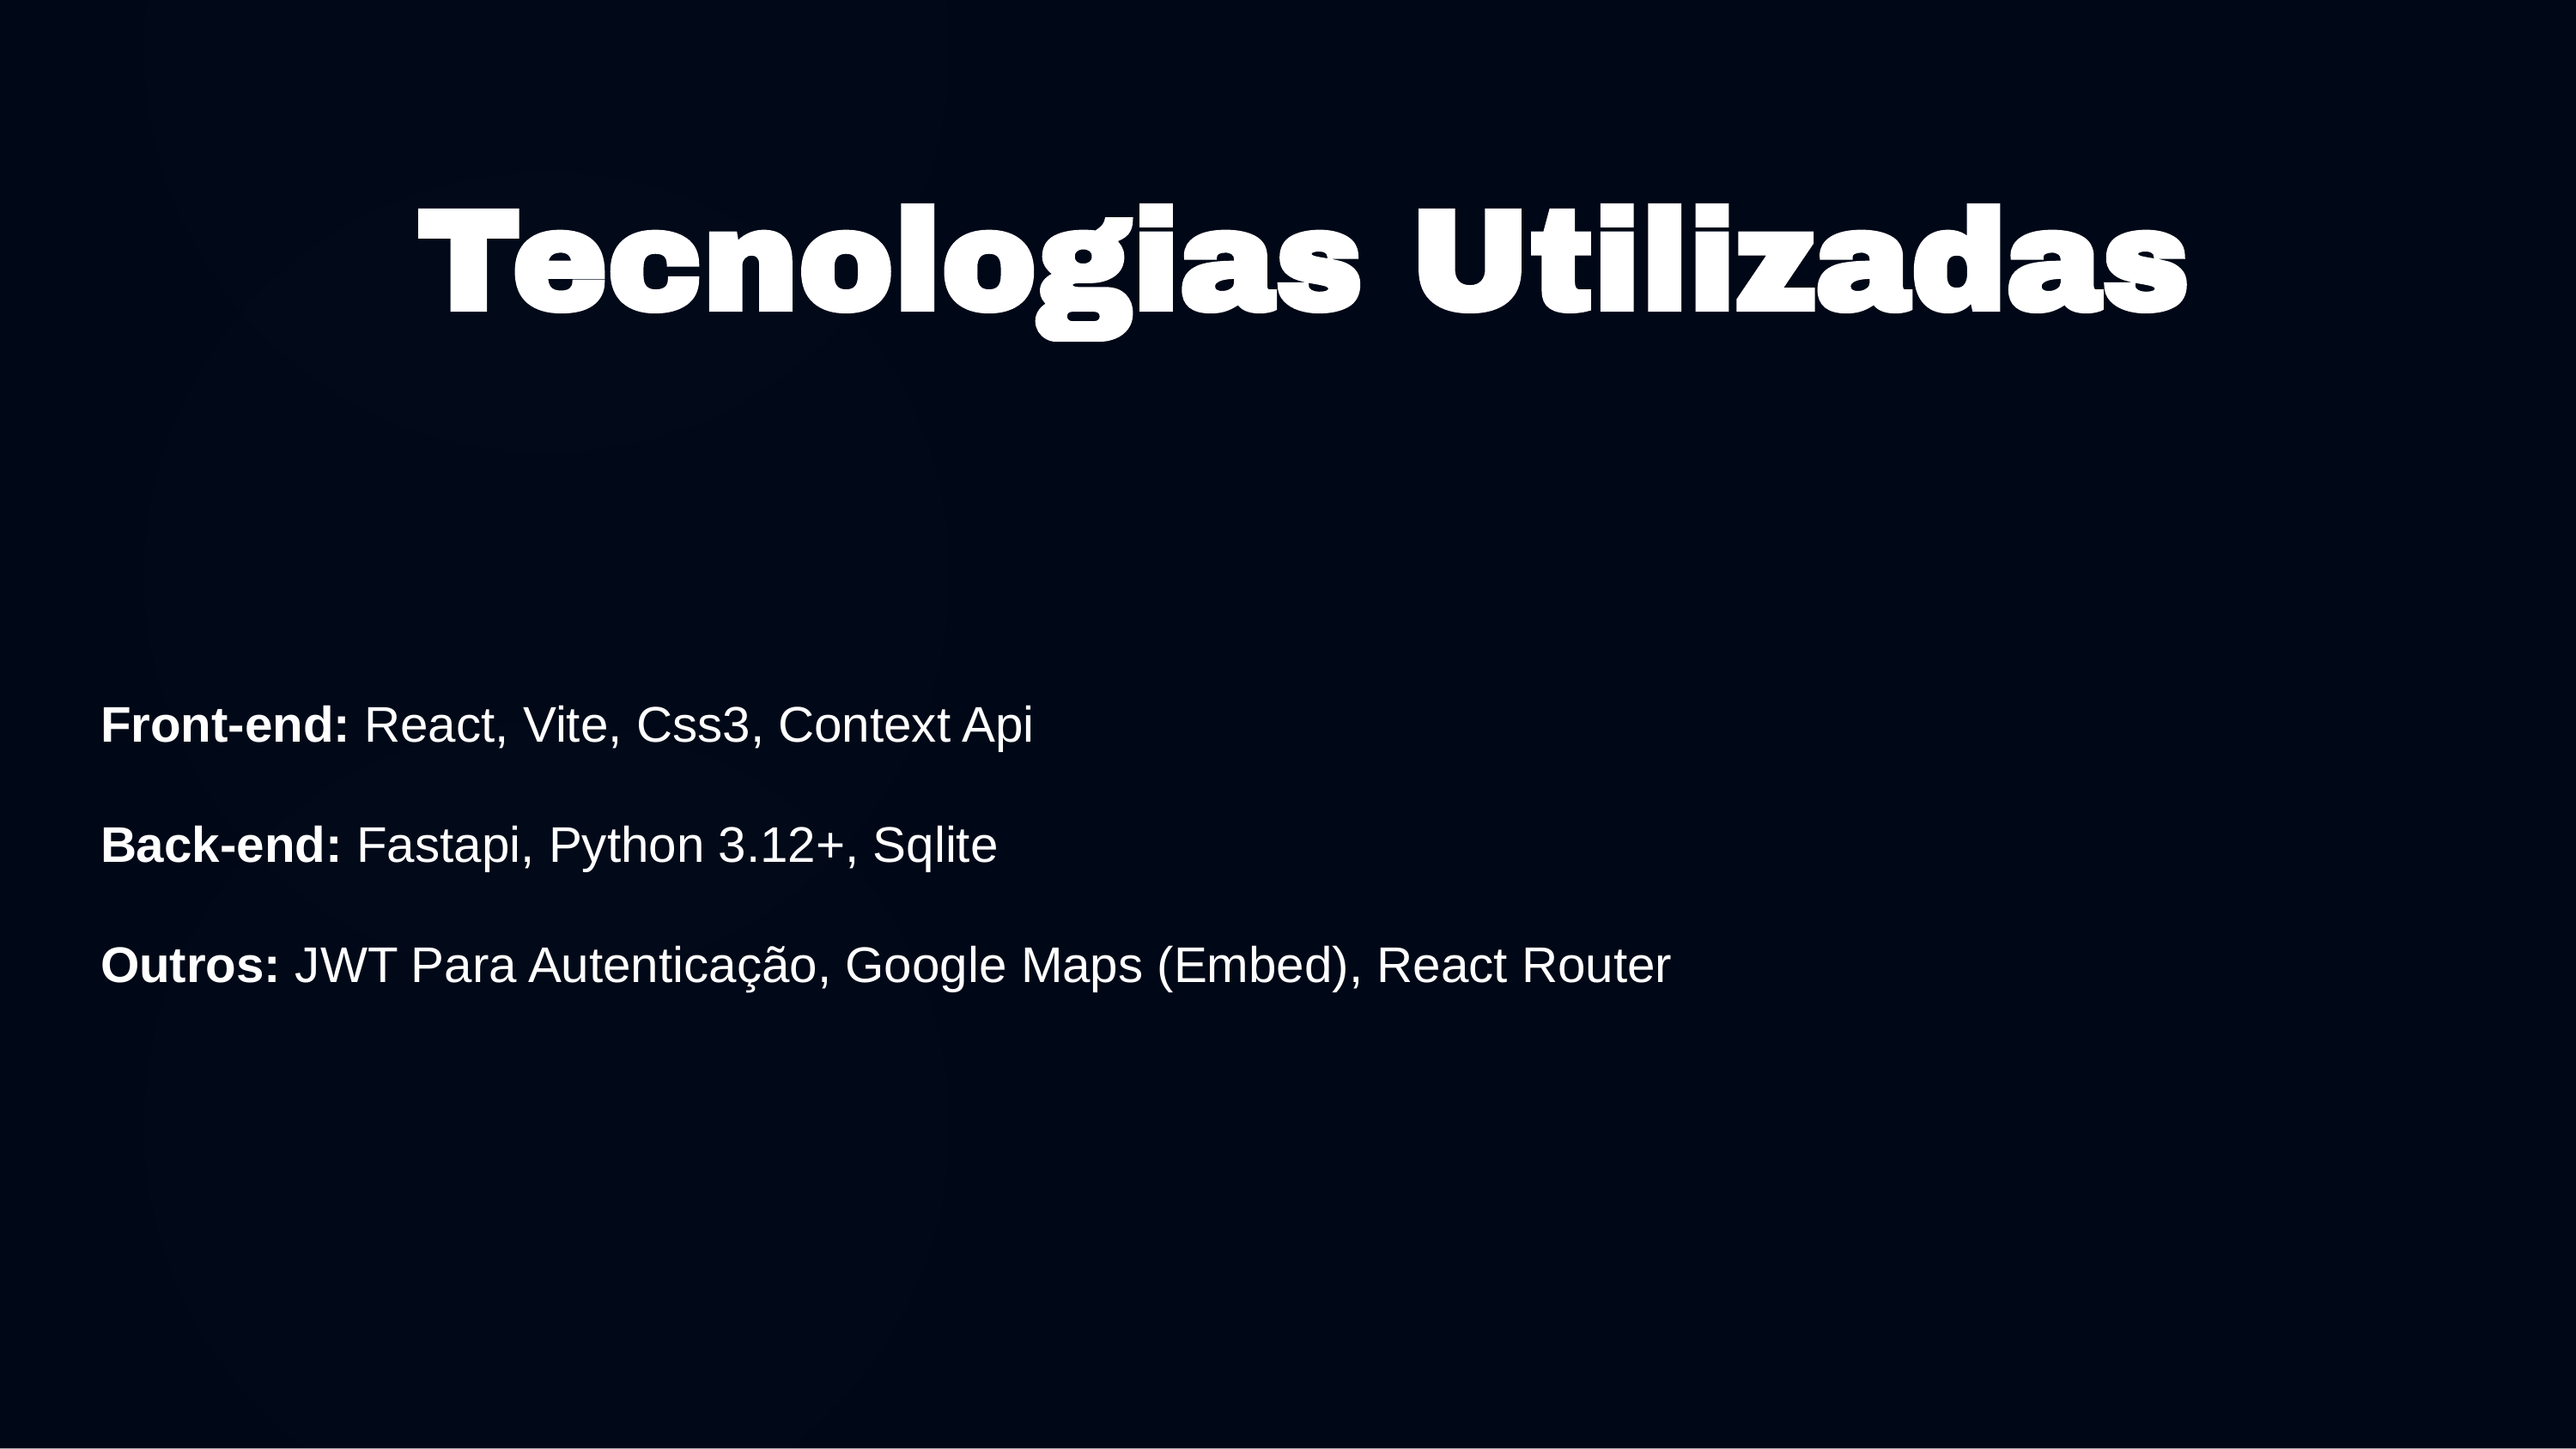

# Tecnologias Utilizadas
Front-end: React, Vite, Css3, Context Api

Back-end: Fastapi, Python 3.12+, Sqlite

Outros: JWT Para Autenticação, Google Maps (Embed), React Router